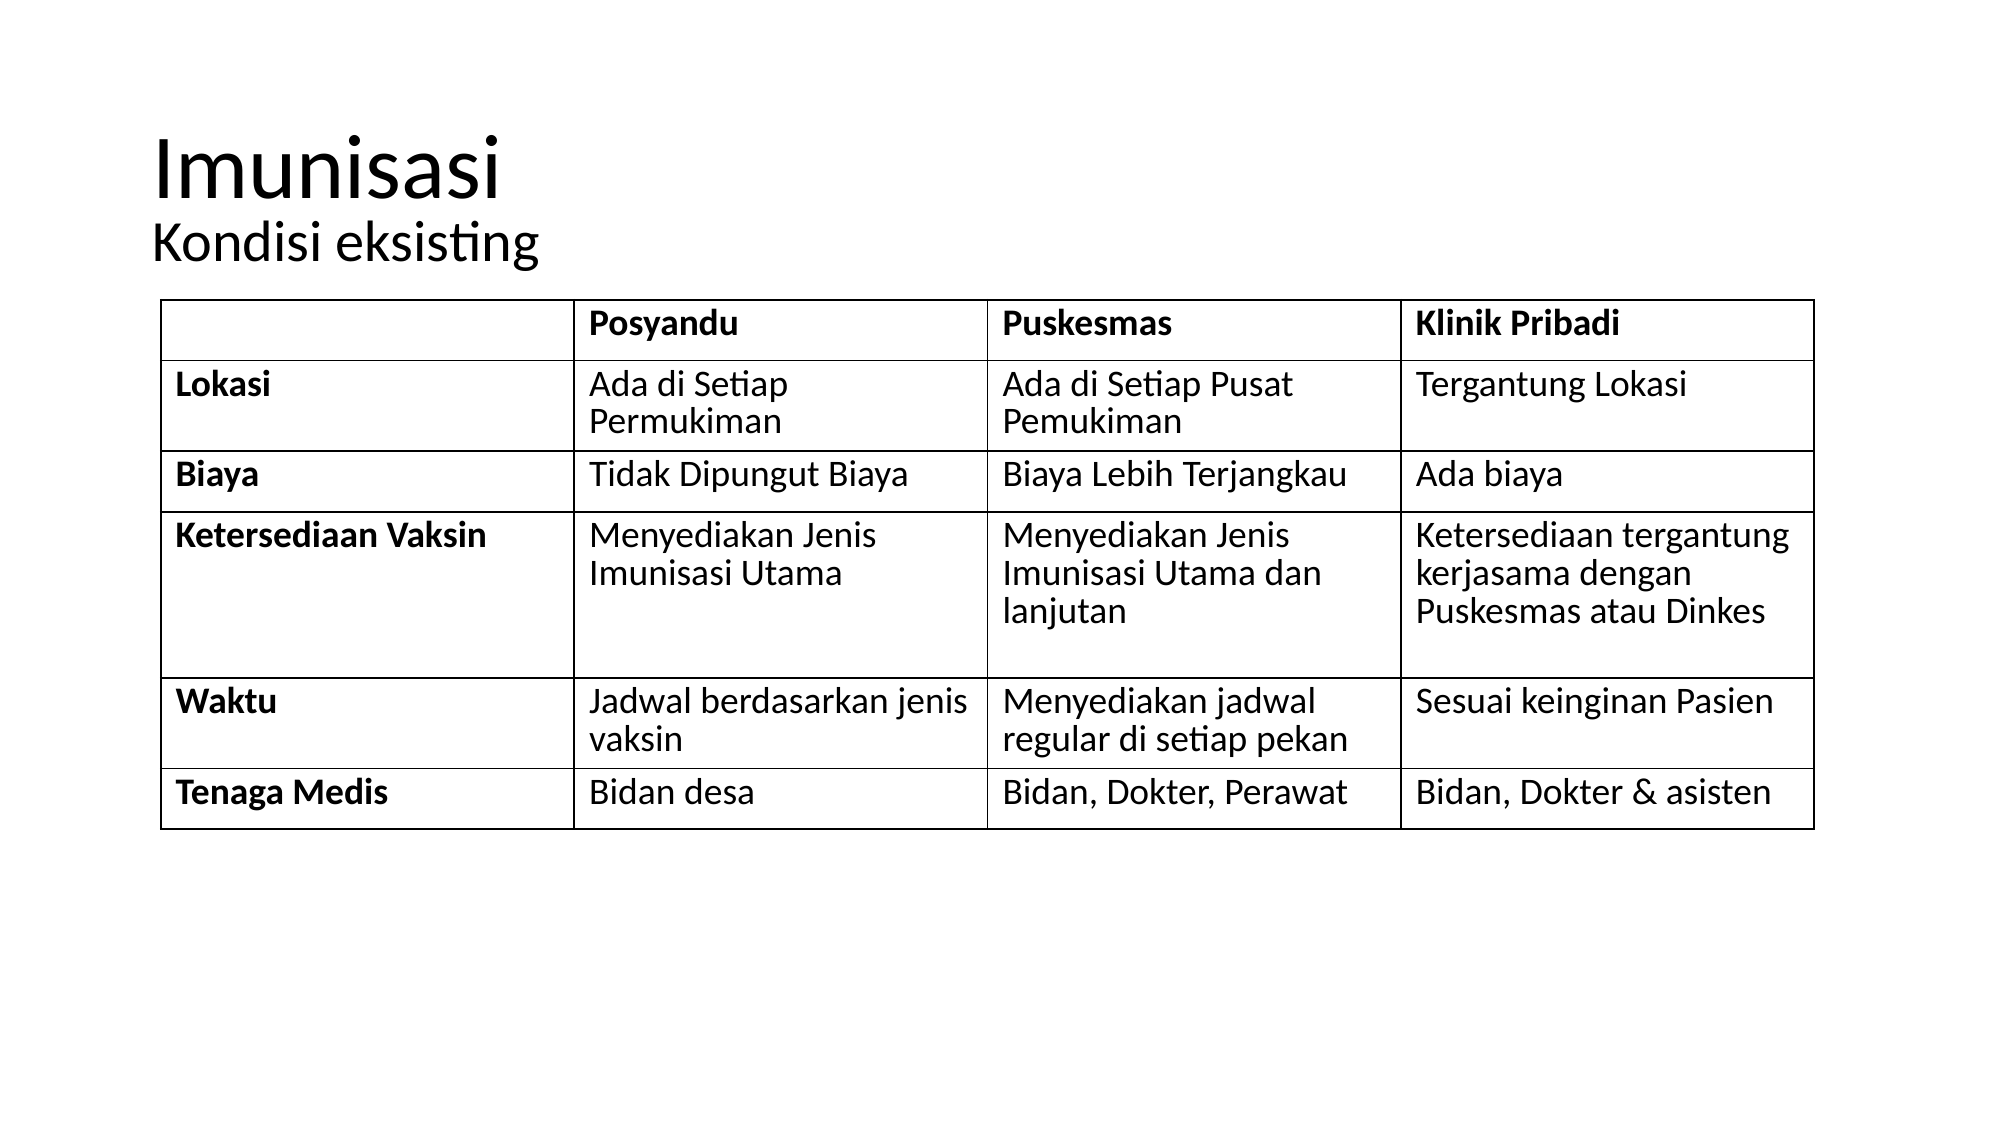

# Imunisasi
Kondisi eksisting

|  | Posyandu | Puskesmas | Klinik Pribadi |
| --- | --- | --- | --- |
| Lokasi | Ada di Setiap Permukiman | Ada di Setiap Pusat Pemukiman | Tergantung Lokasi |
| Biaya | Tidak Dipungut Biaya | Biaya Lebih Terjangkau | Ada biaya |
| Ketersediaan Vaksin | Menyediakan Jenis Imunisasi Utama | Menyediakan Jenis Imunisasi Utama dan lanjutan | Ketersediaan tergantung kerjasama dengan Puskesmas atau Dinkes |
| Waktu | Jadwal berdasarkan jenis vaksin | Menyediakan jadwal regular di setiap pekan | Sesuai keinginan Pasien |
| Tenaga Medis | Bidan desa | Bidan, Dokter, Perawat | Bidan, Dokter & asisten |